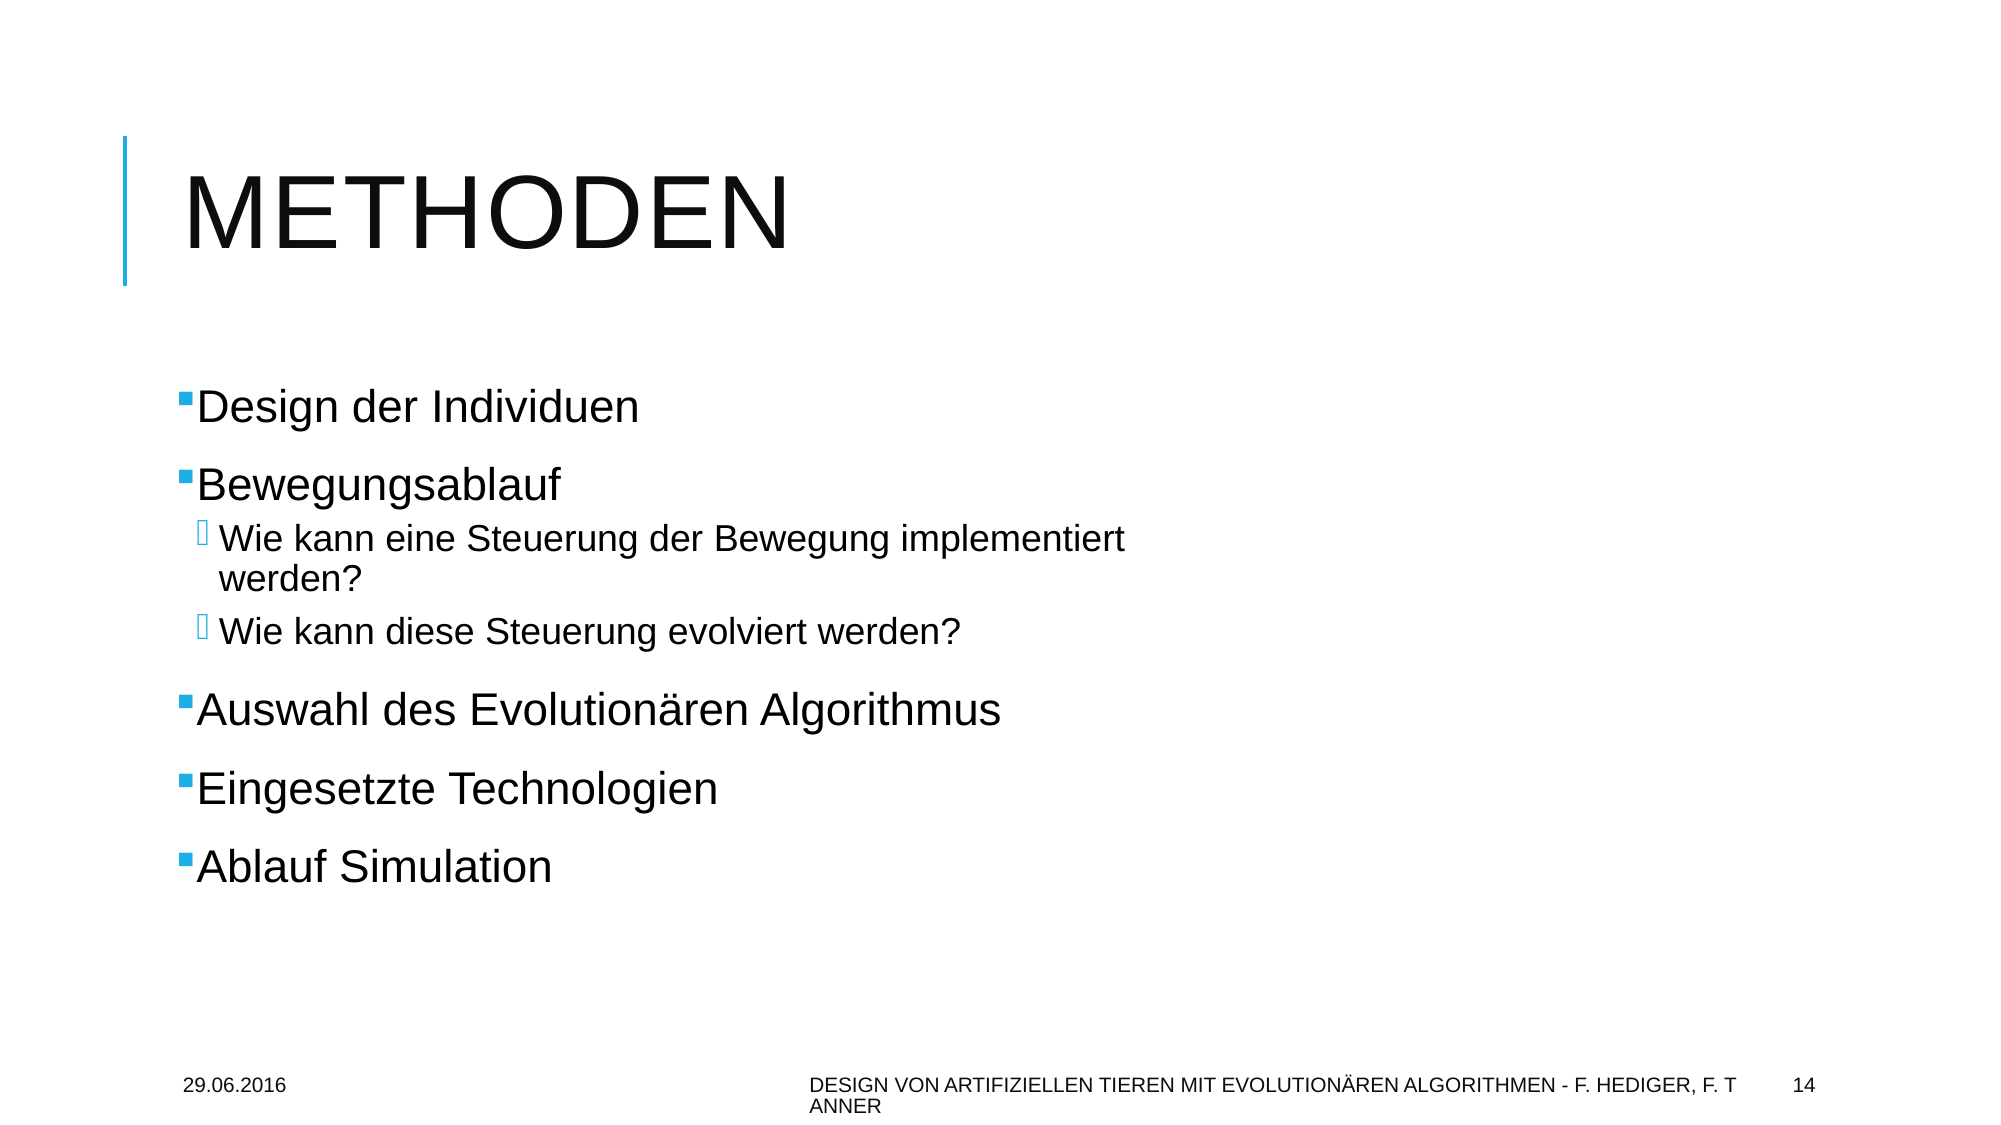

# Methoden
Design der Individuen
Bewegungsablauf
Wie kann eine Steuerung der Bewegung implementiert
werden?
Wie kann diese Steuerung evolviert werden?
Auswahl des Evolutionären Algorithmus
Eingesetzte Technologien
Ablauf Simulation
29.06.2016
Design von artifiziellen Tieren mit evolutionären Algorithmen - F. Hediger, F. Tanner
14